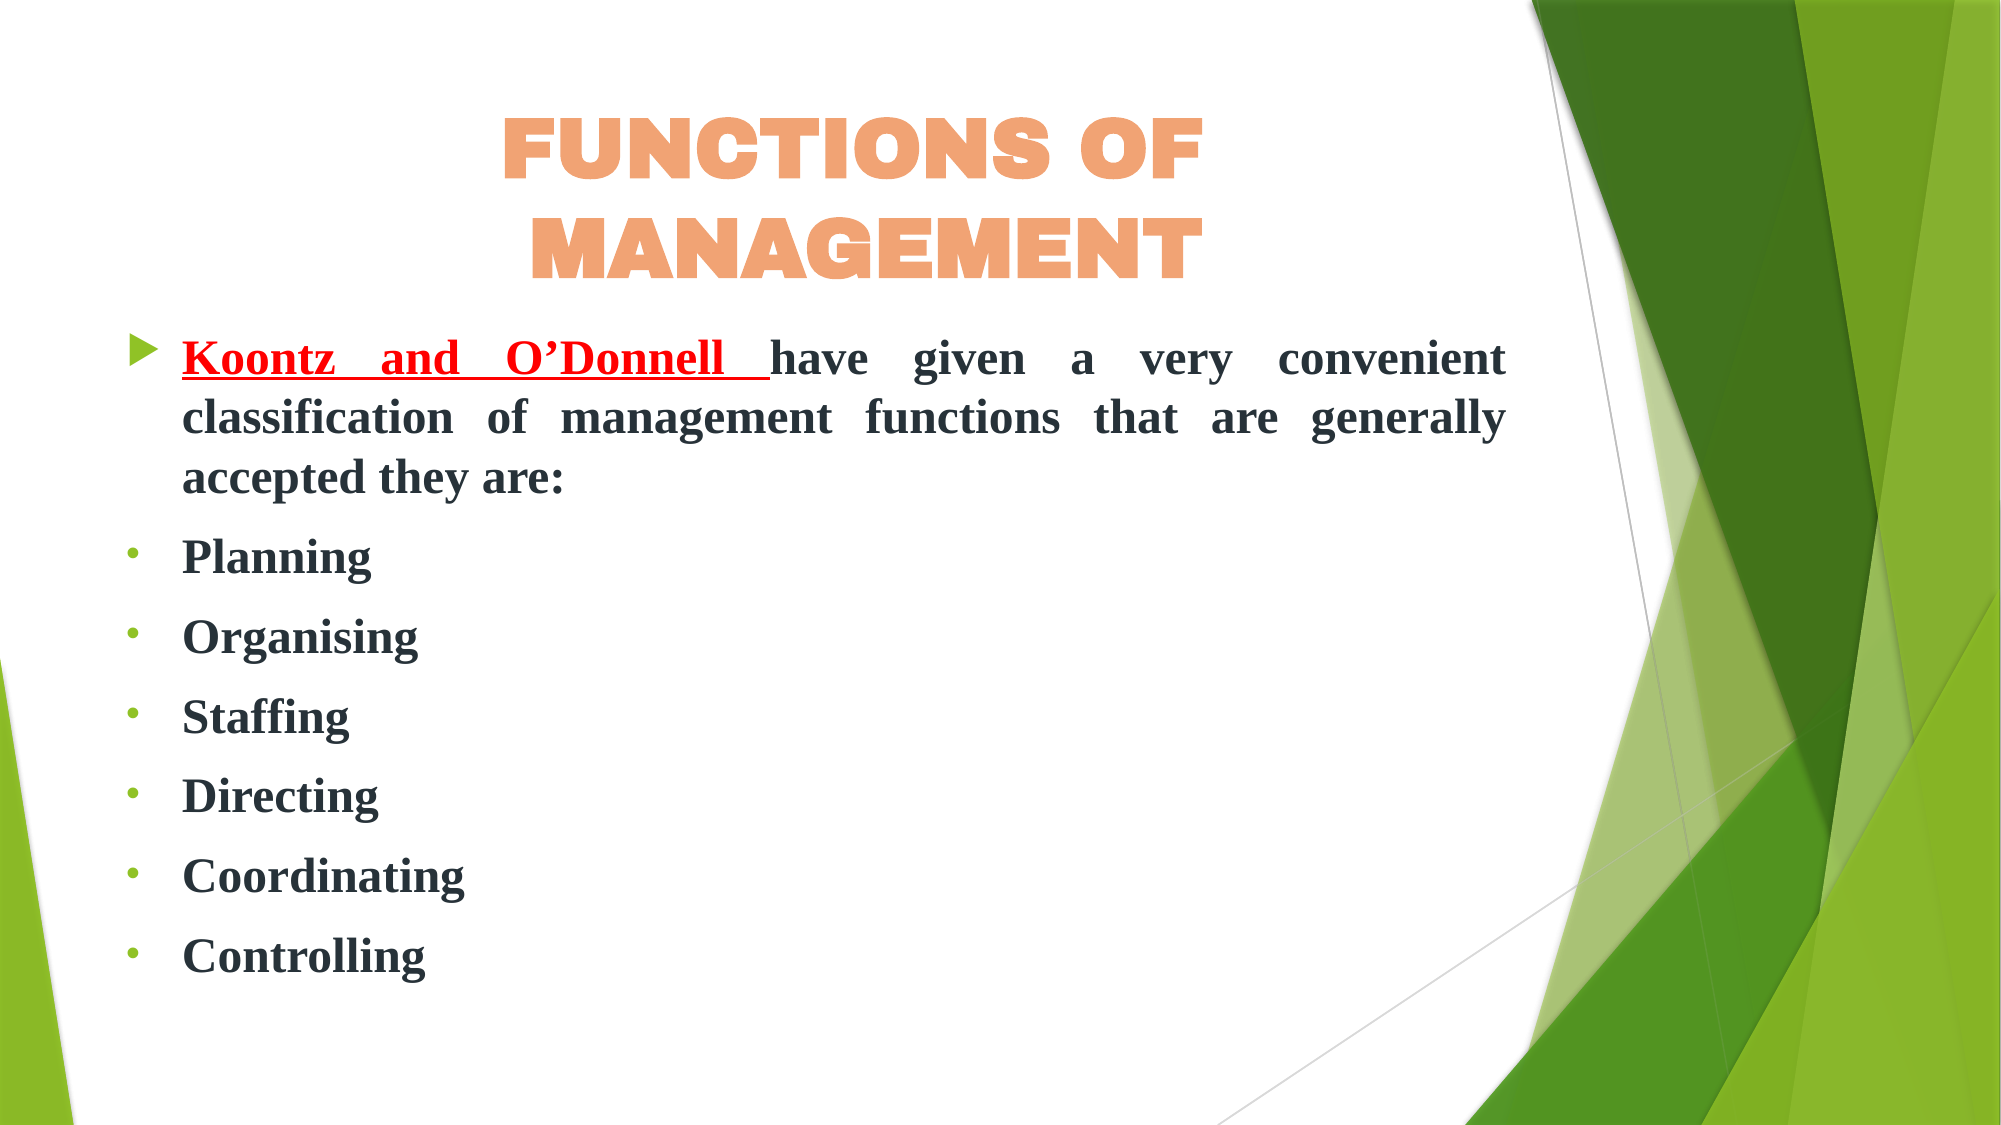

# FUNCTIONS OF MANAGEMENT
Koontz and O’Donnell have given a very convenient classification of management functions that are generally accepted they are:
Planning
Organising
Staffing
Directing
Coordinating
Controlling